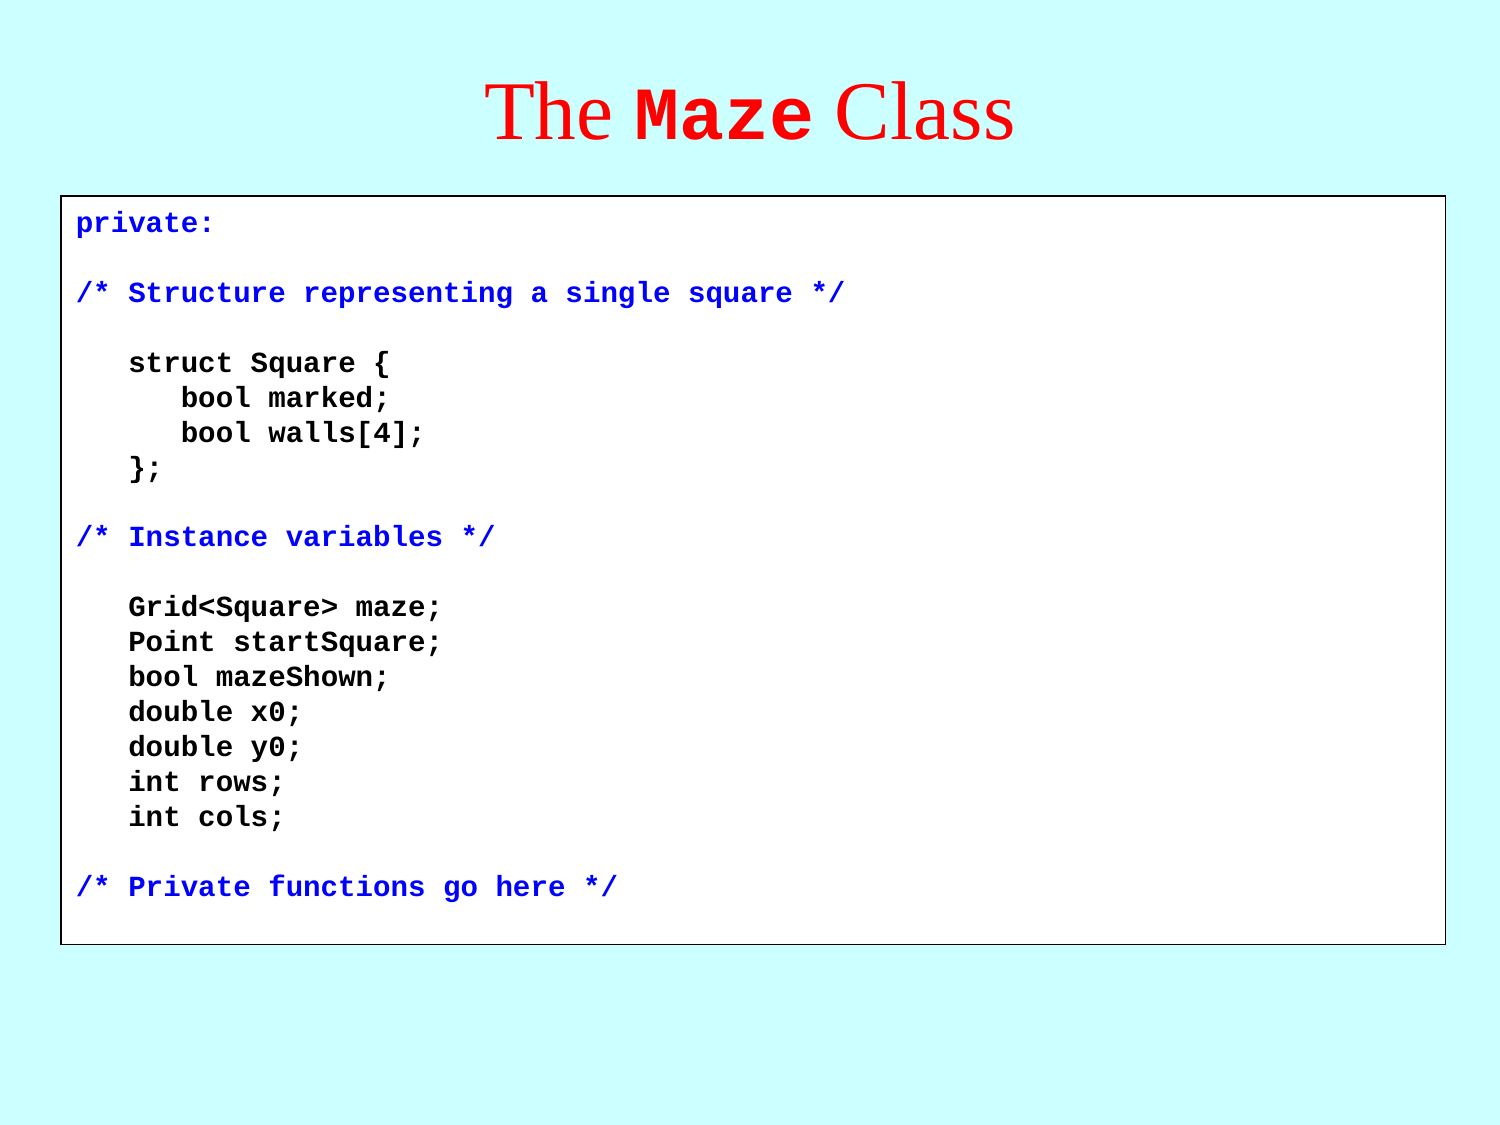

# The Maze Class
private:

/* Structure representing a single square */

   struct Square {
      bool marked;
      bool walls[4];
   };

/* Instance variables */

   Grid<Square> maze;
   Point startSquare;
   bool mazeShown;
   double x0;
   double y0;
   int rows;
   int cols;

/* Private functions go here */